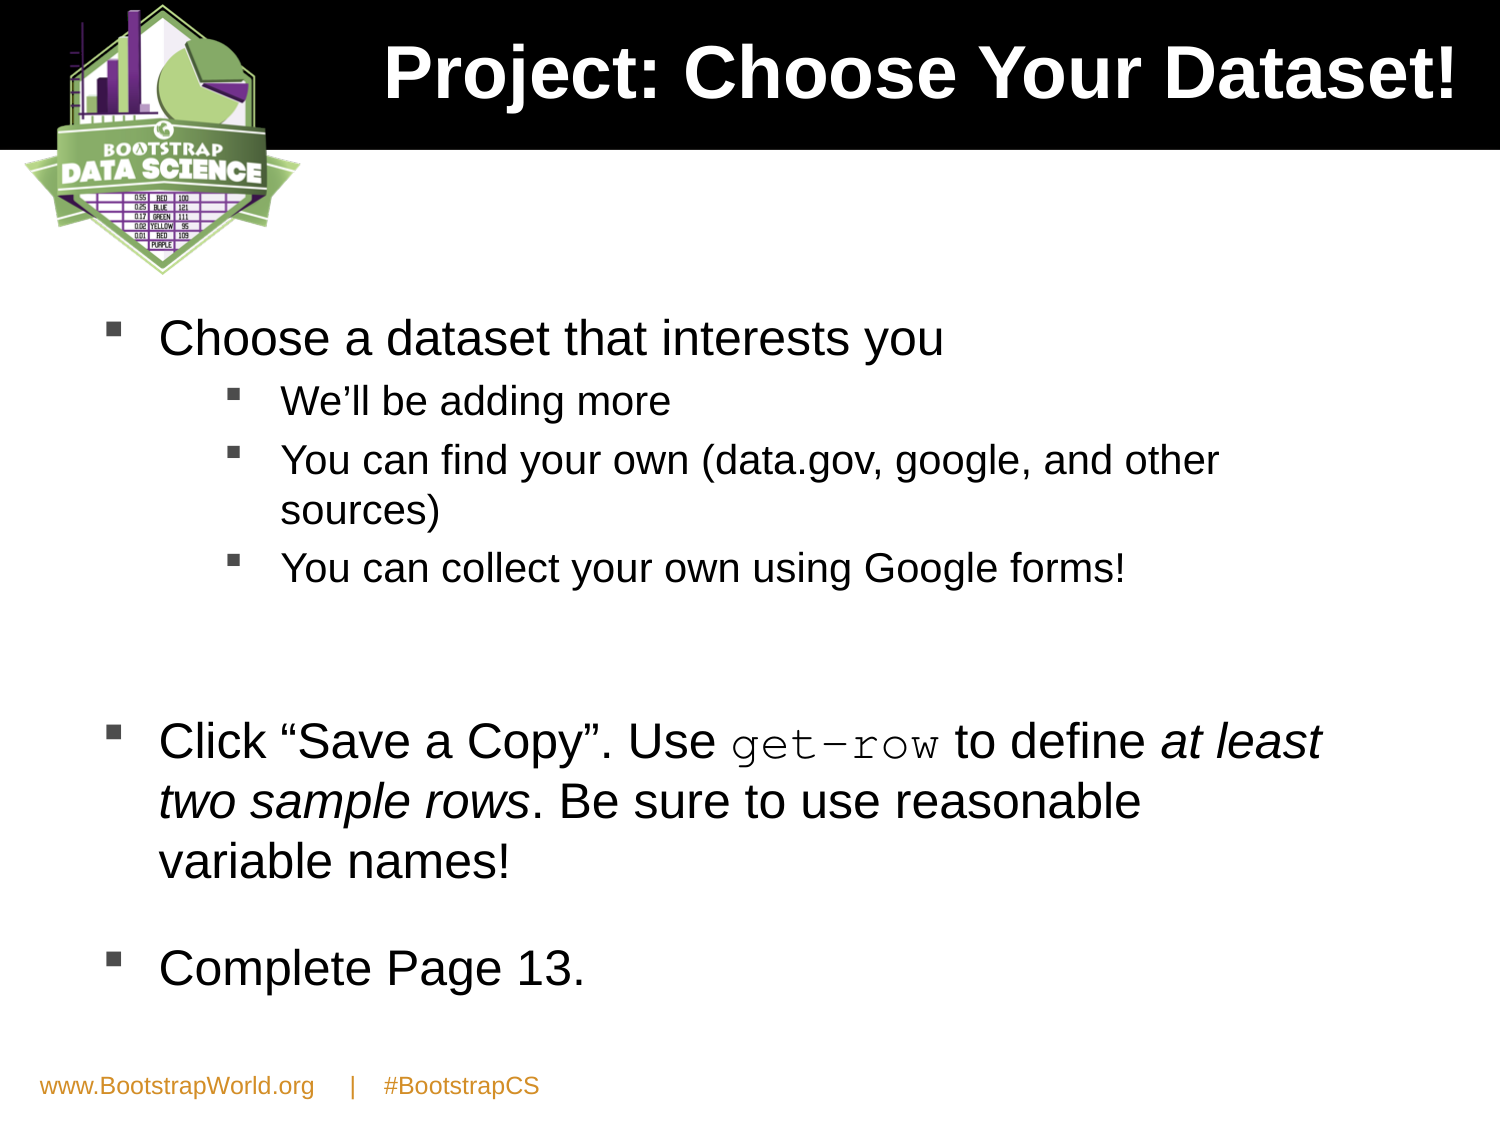

# Project: Choose Your Dataset!
Choose a dataset that interests you
We’ll be adding more
You can find your own (data.gov, google, and other sources)
You can collect your own using Google forms!

Click “Save a Copy”. Use get-row to define at least two sample rows. Be sure to use reasonable variable names!
Complete Page 13.
www.BootstrapWorld.org     |    #BootstrapCS